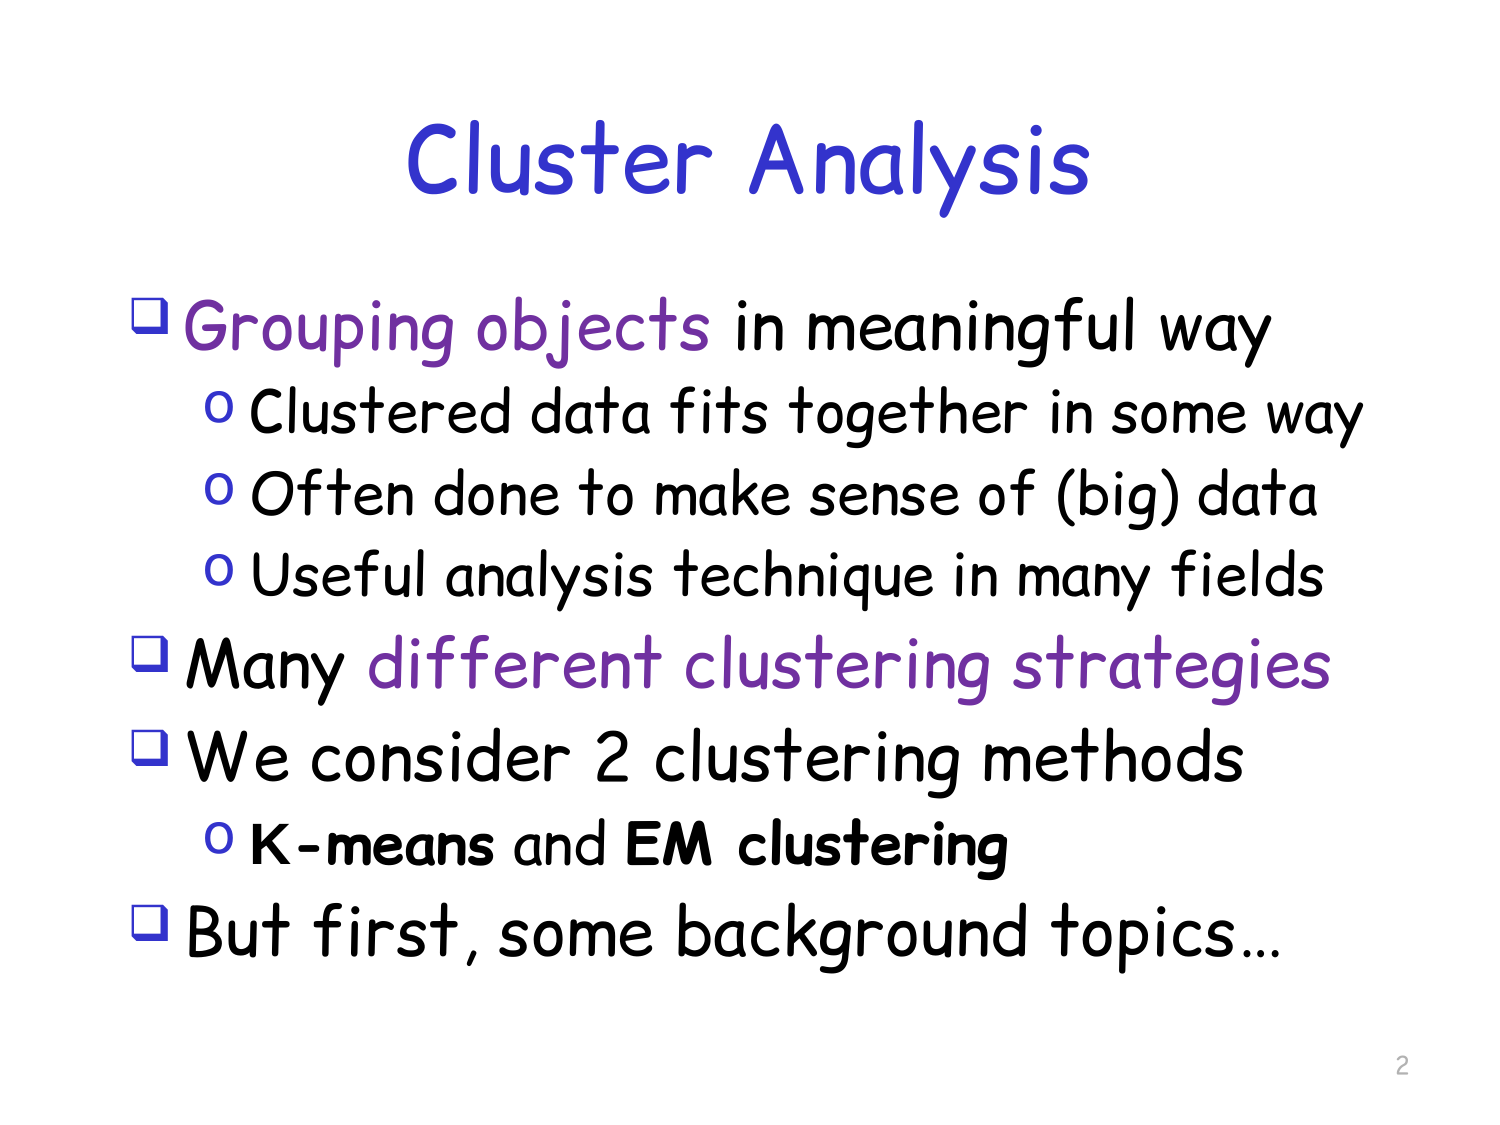

# Cluster Analysis
Grouping objects in meaningful way
Clustered data fits together in some way
Often done to make sense of (big) data
Useful analysis technique in many fields
Many different clustering strategies
We consider 2 clustering methods
K-means and EM clustering
But first, some background topics…
2